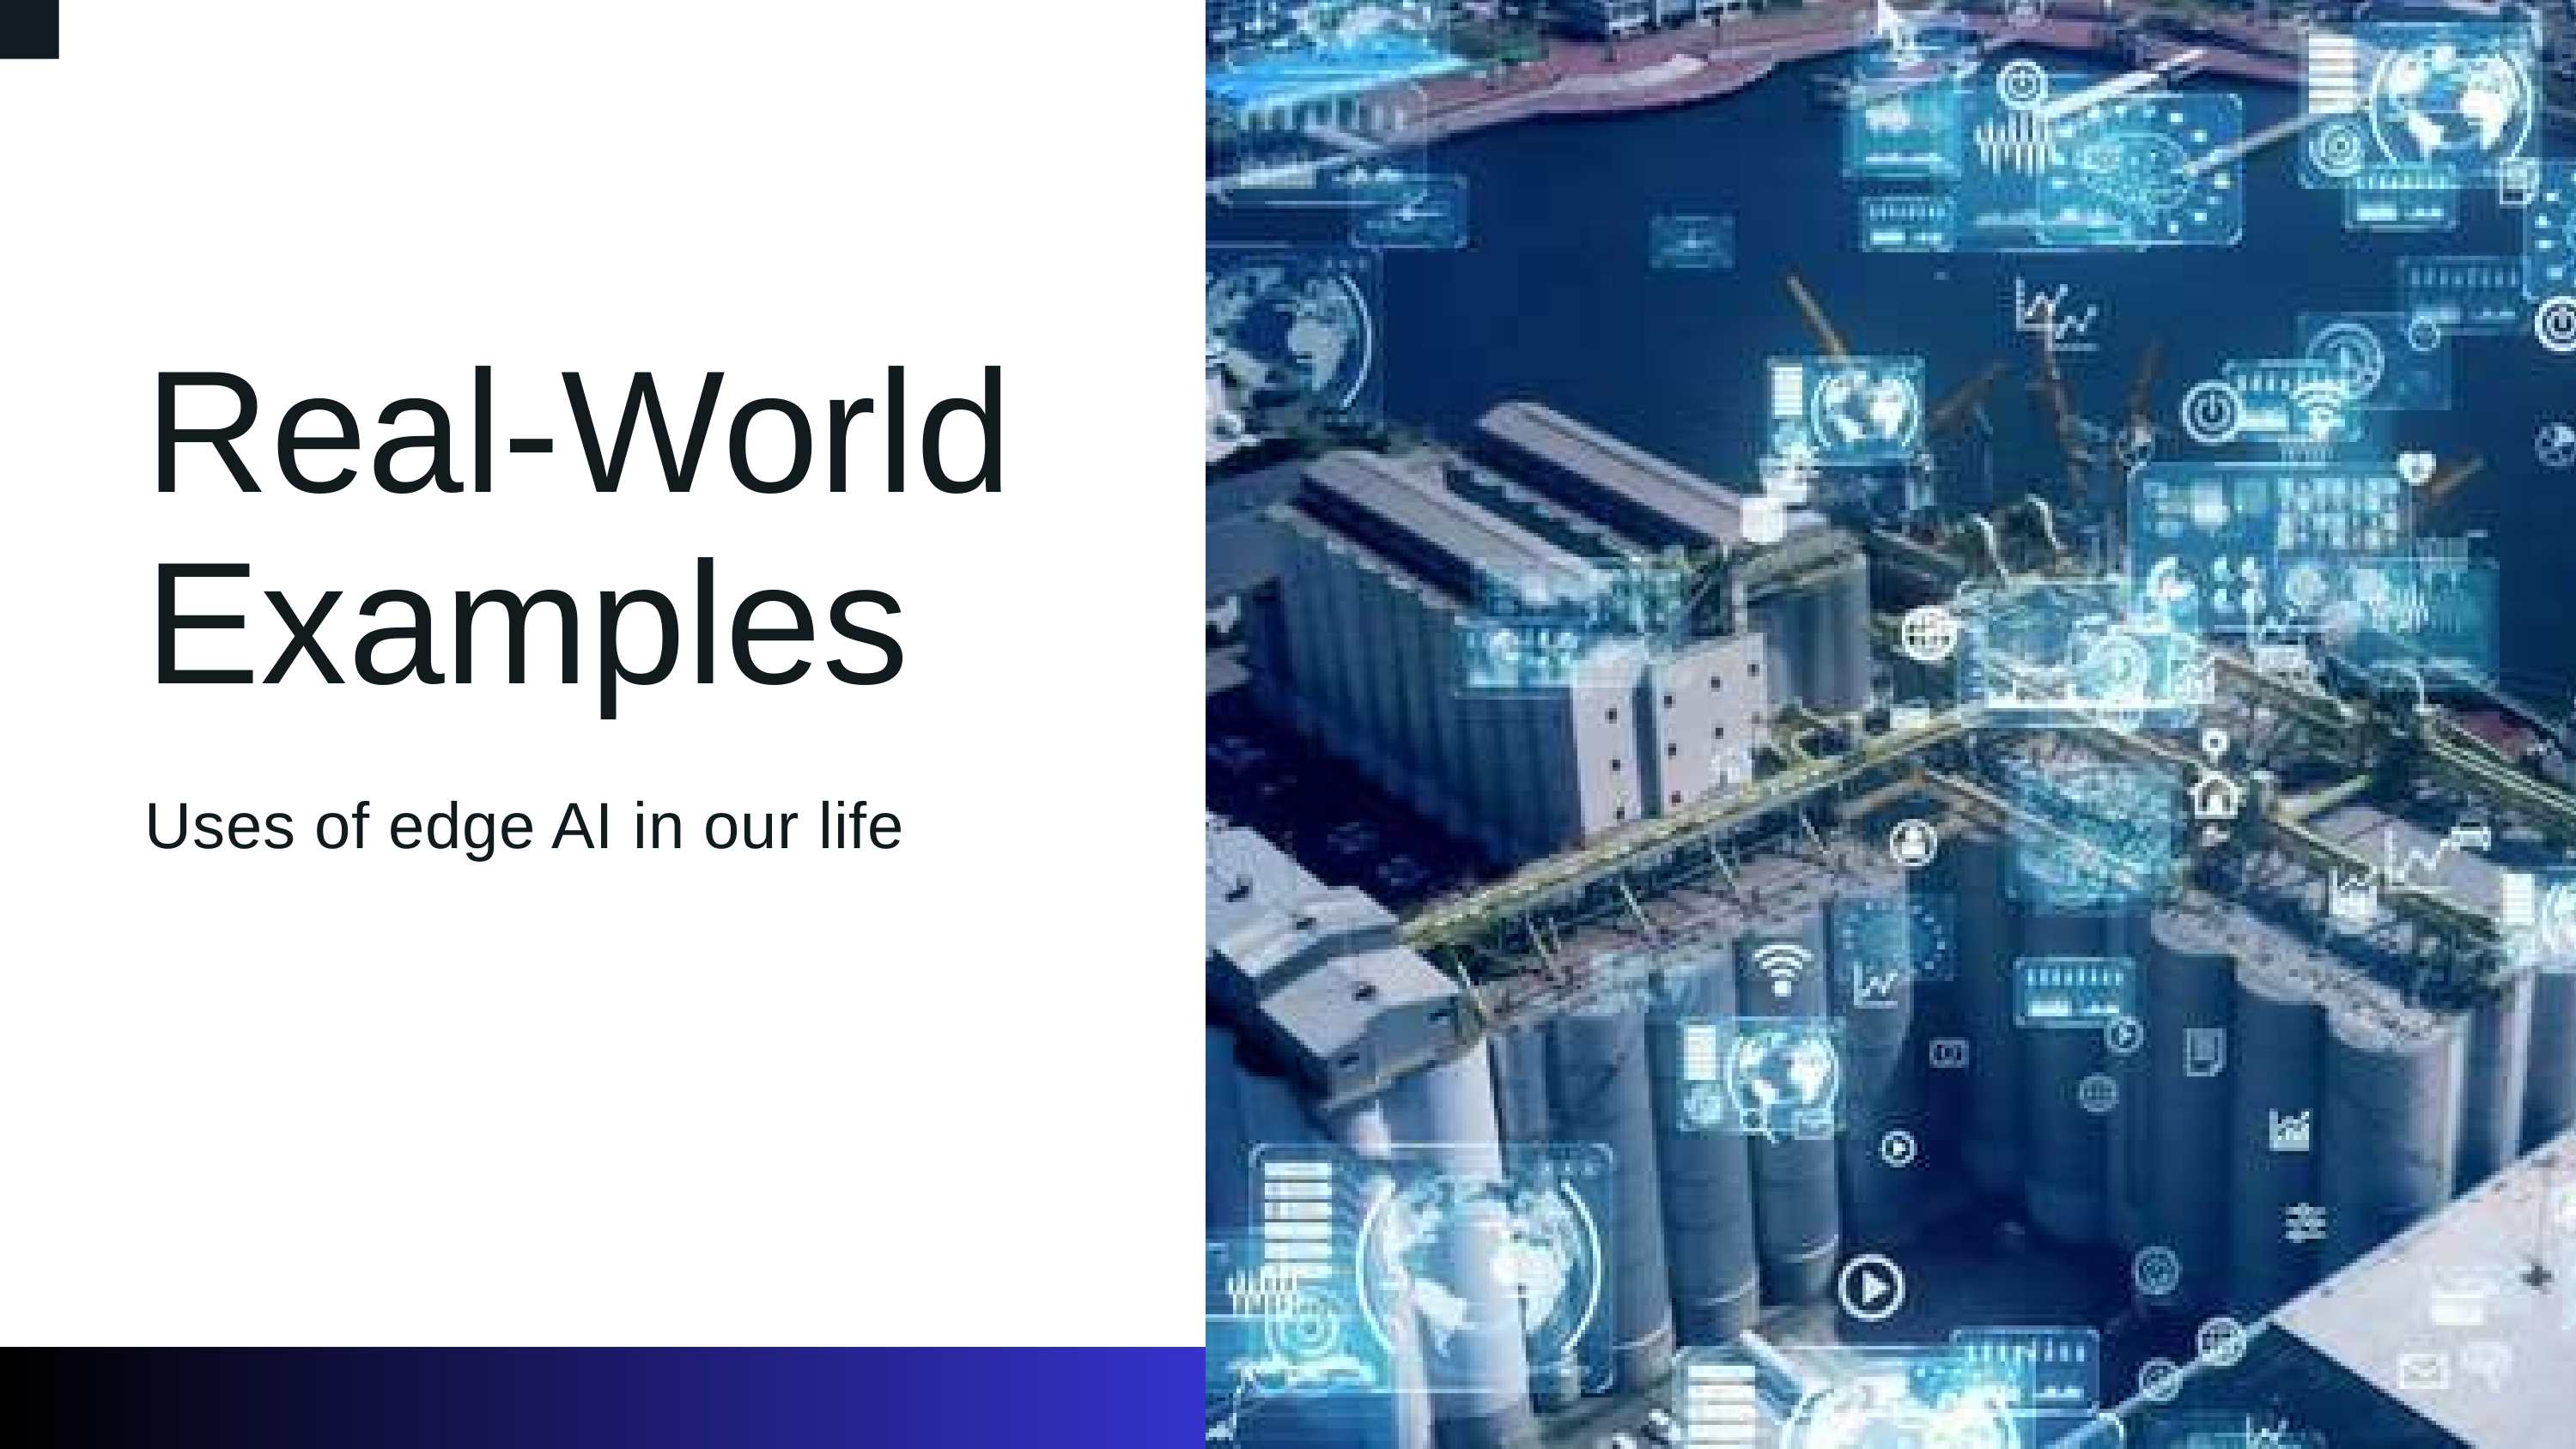

Real-World
Examples
Uses of edge AI in our life